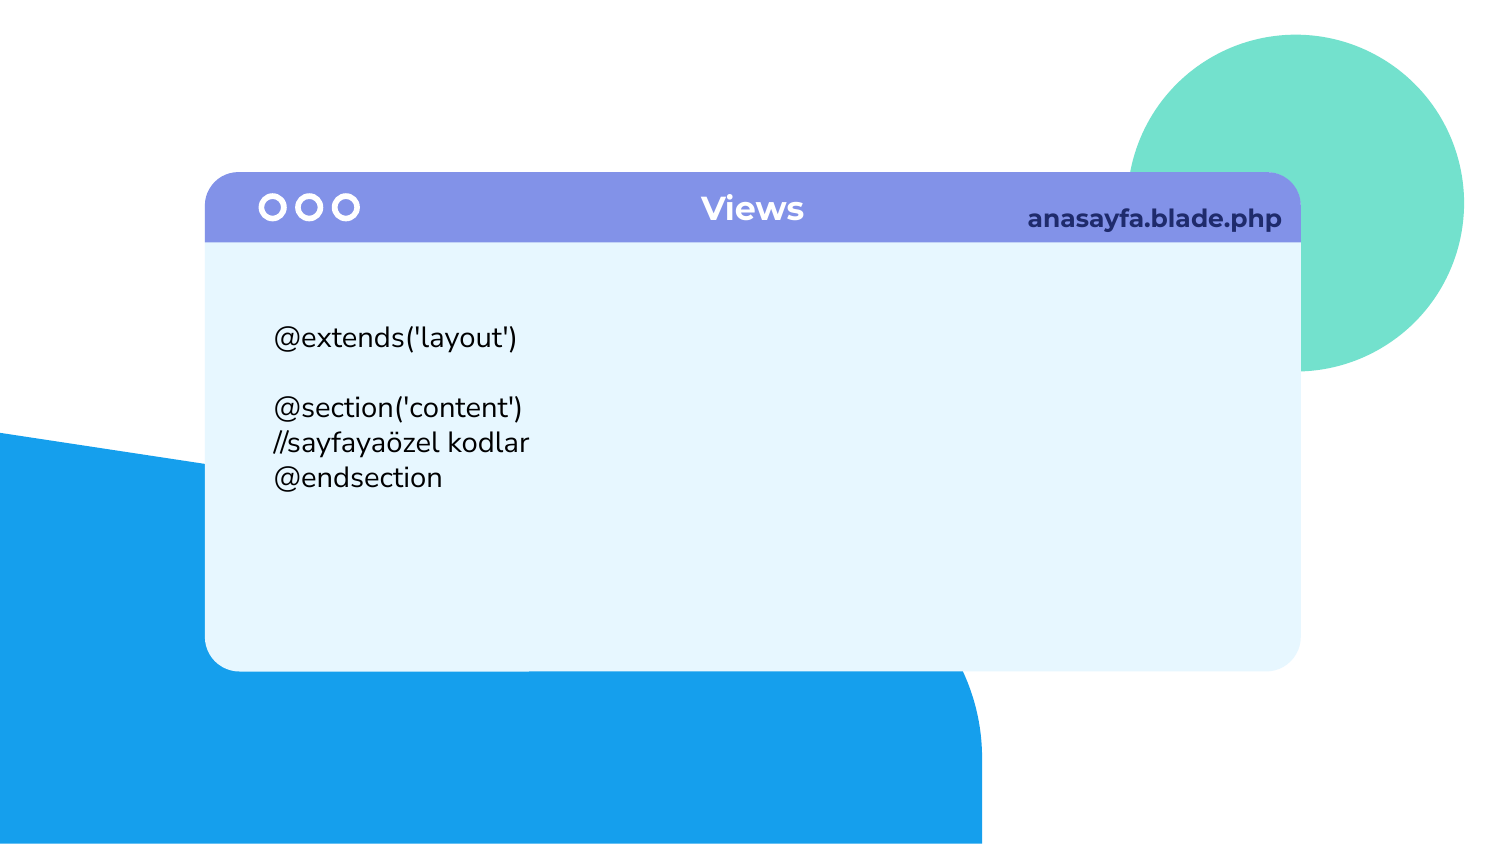

Views

# anasayfa.blade.php
@extends('layout')

@section('content')
//sayfayaözel kodlar
@endsection